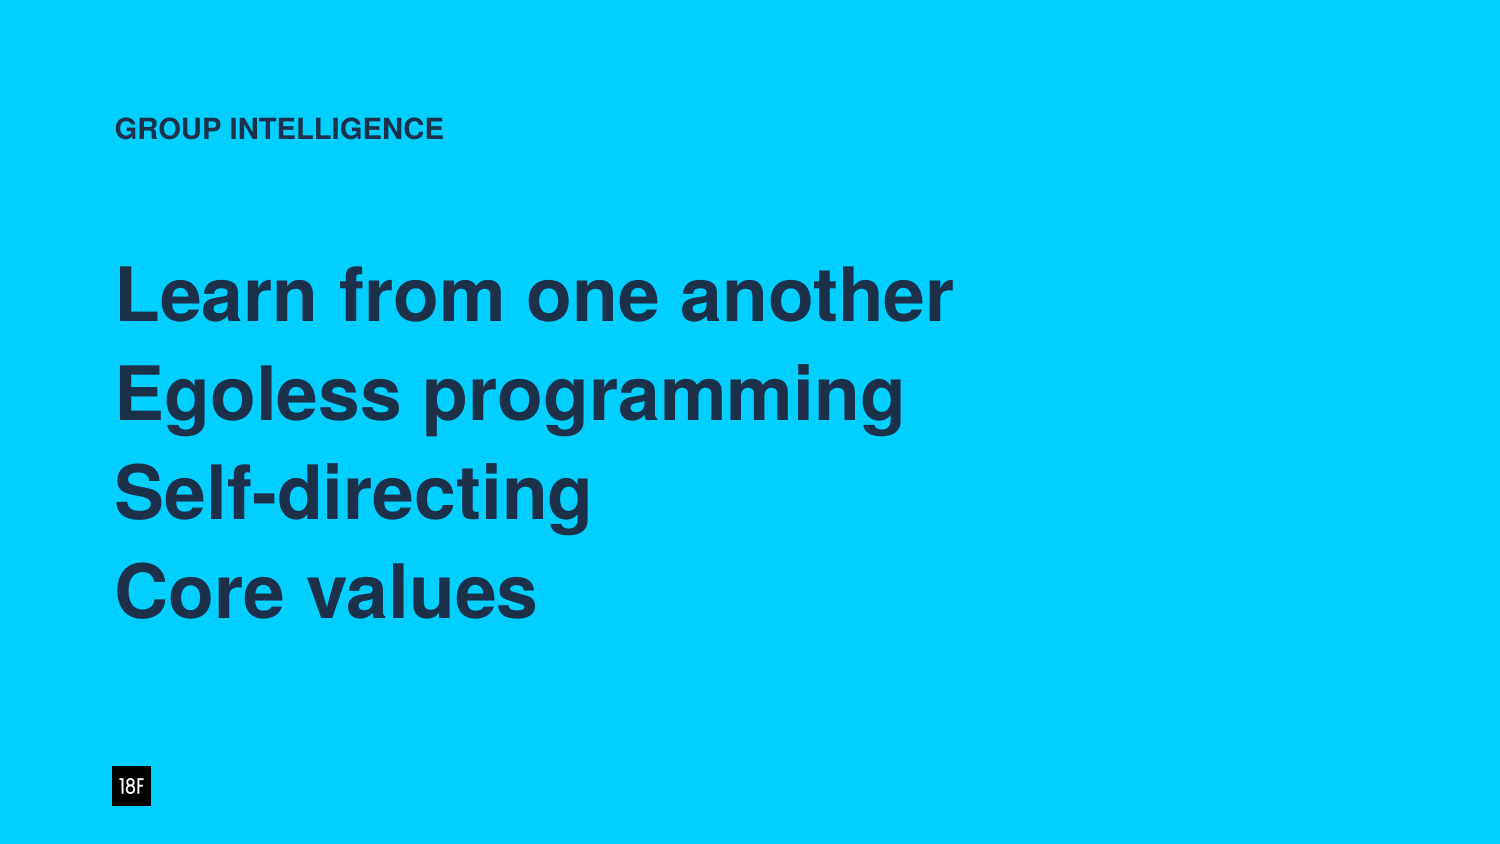

GROUP INTELLIGENCE
Learn from one another
Egoless programming
Self-directing
Core values